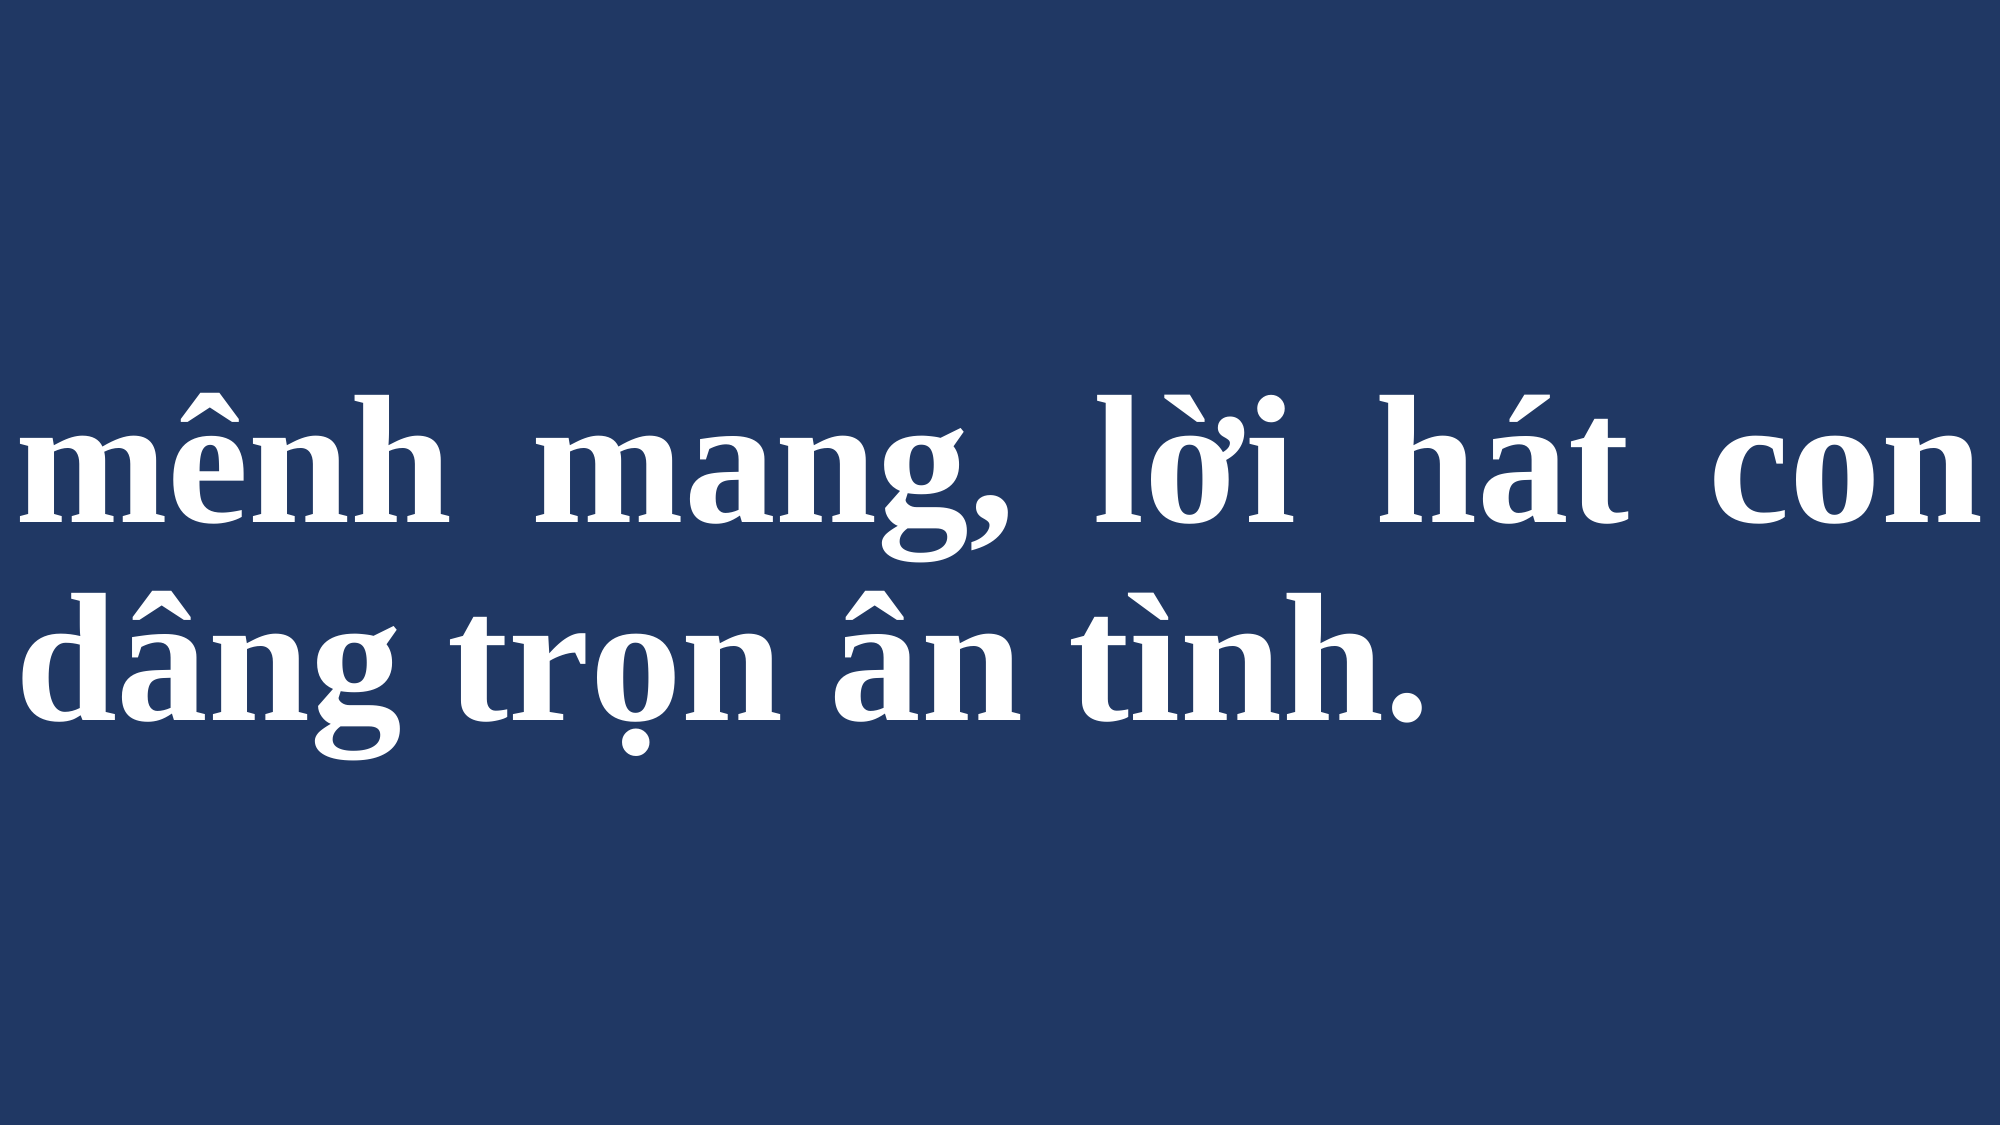

# mênh mang, lời hát con dâng trọn ân tình.